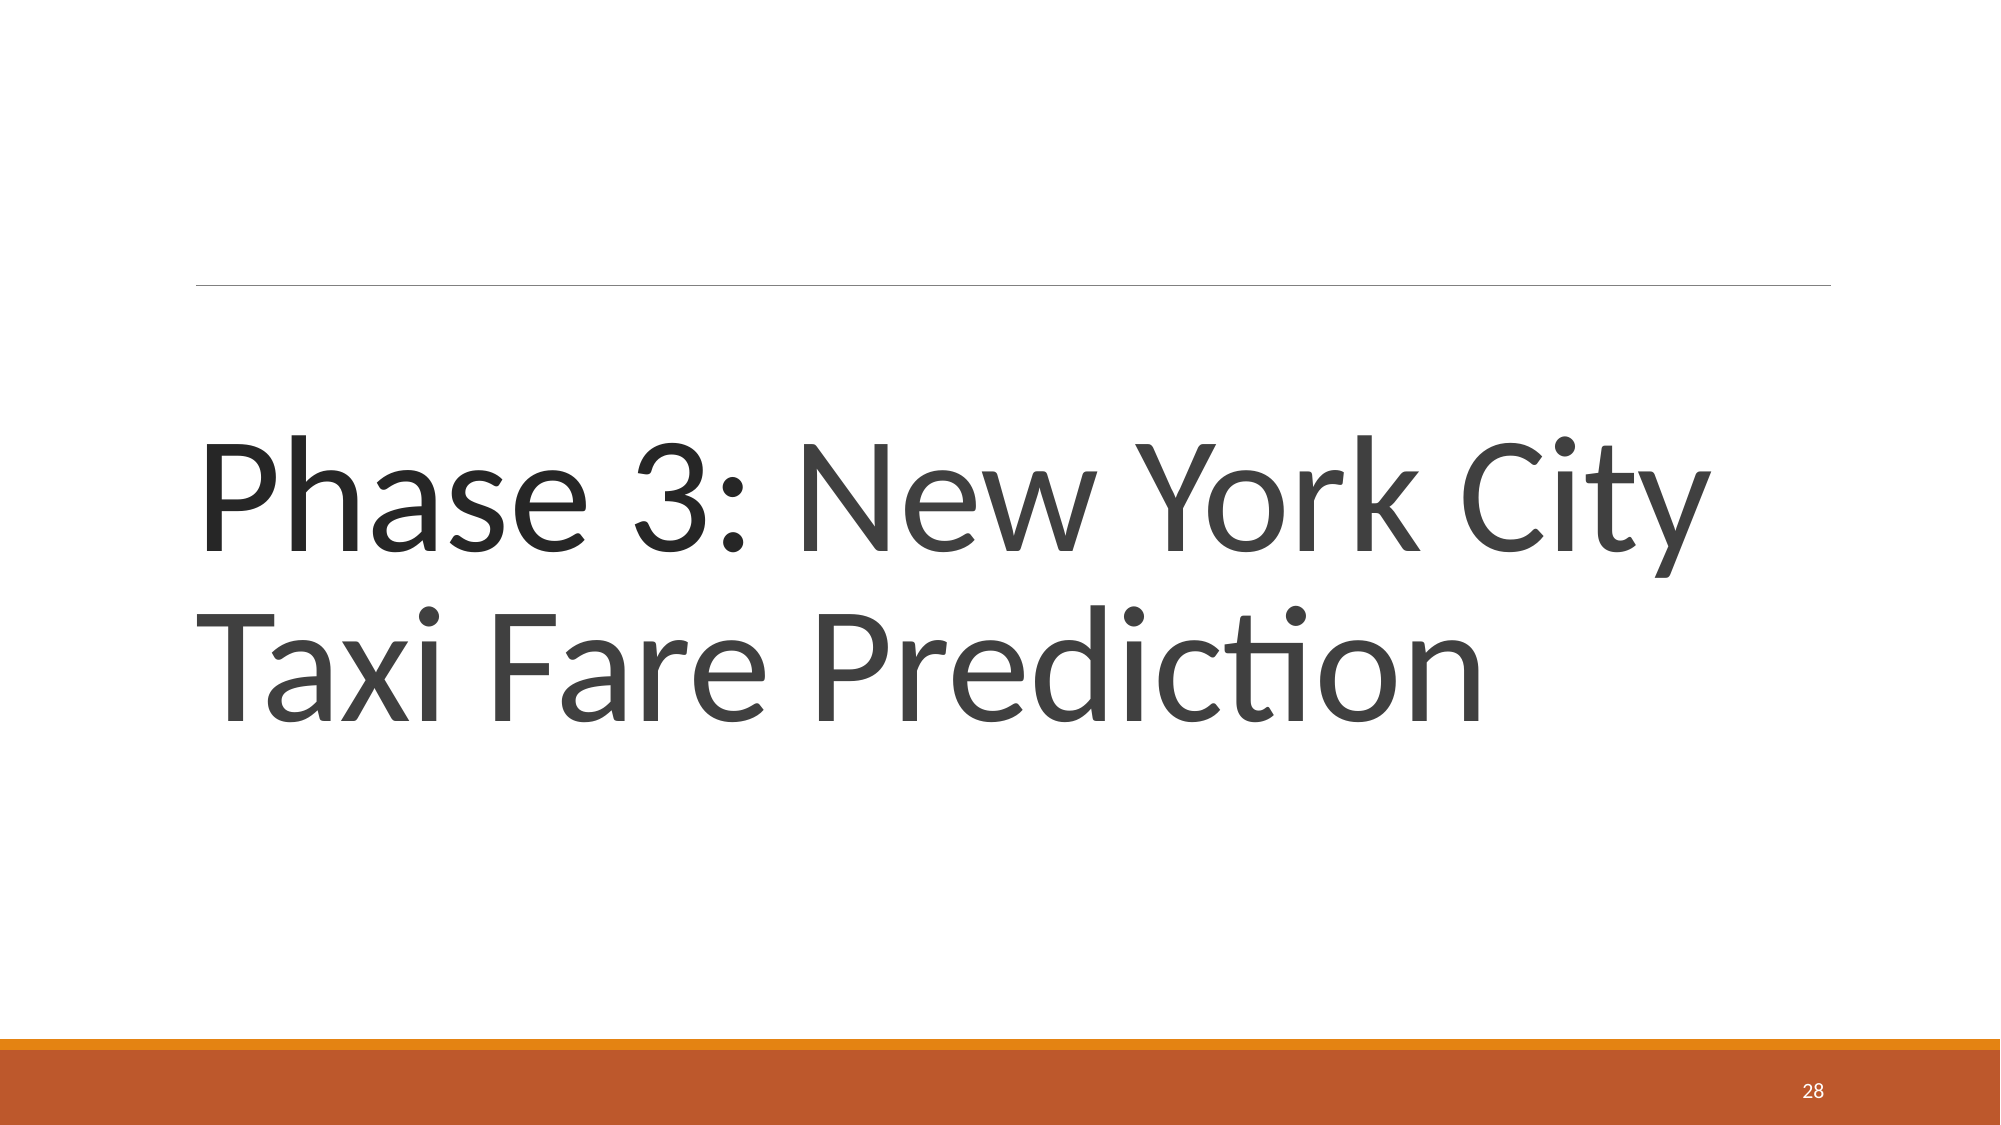

# Phase 3: New York City Taxi Fare Prediction
28